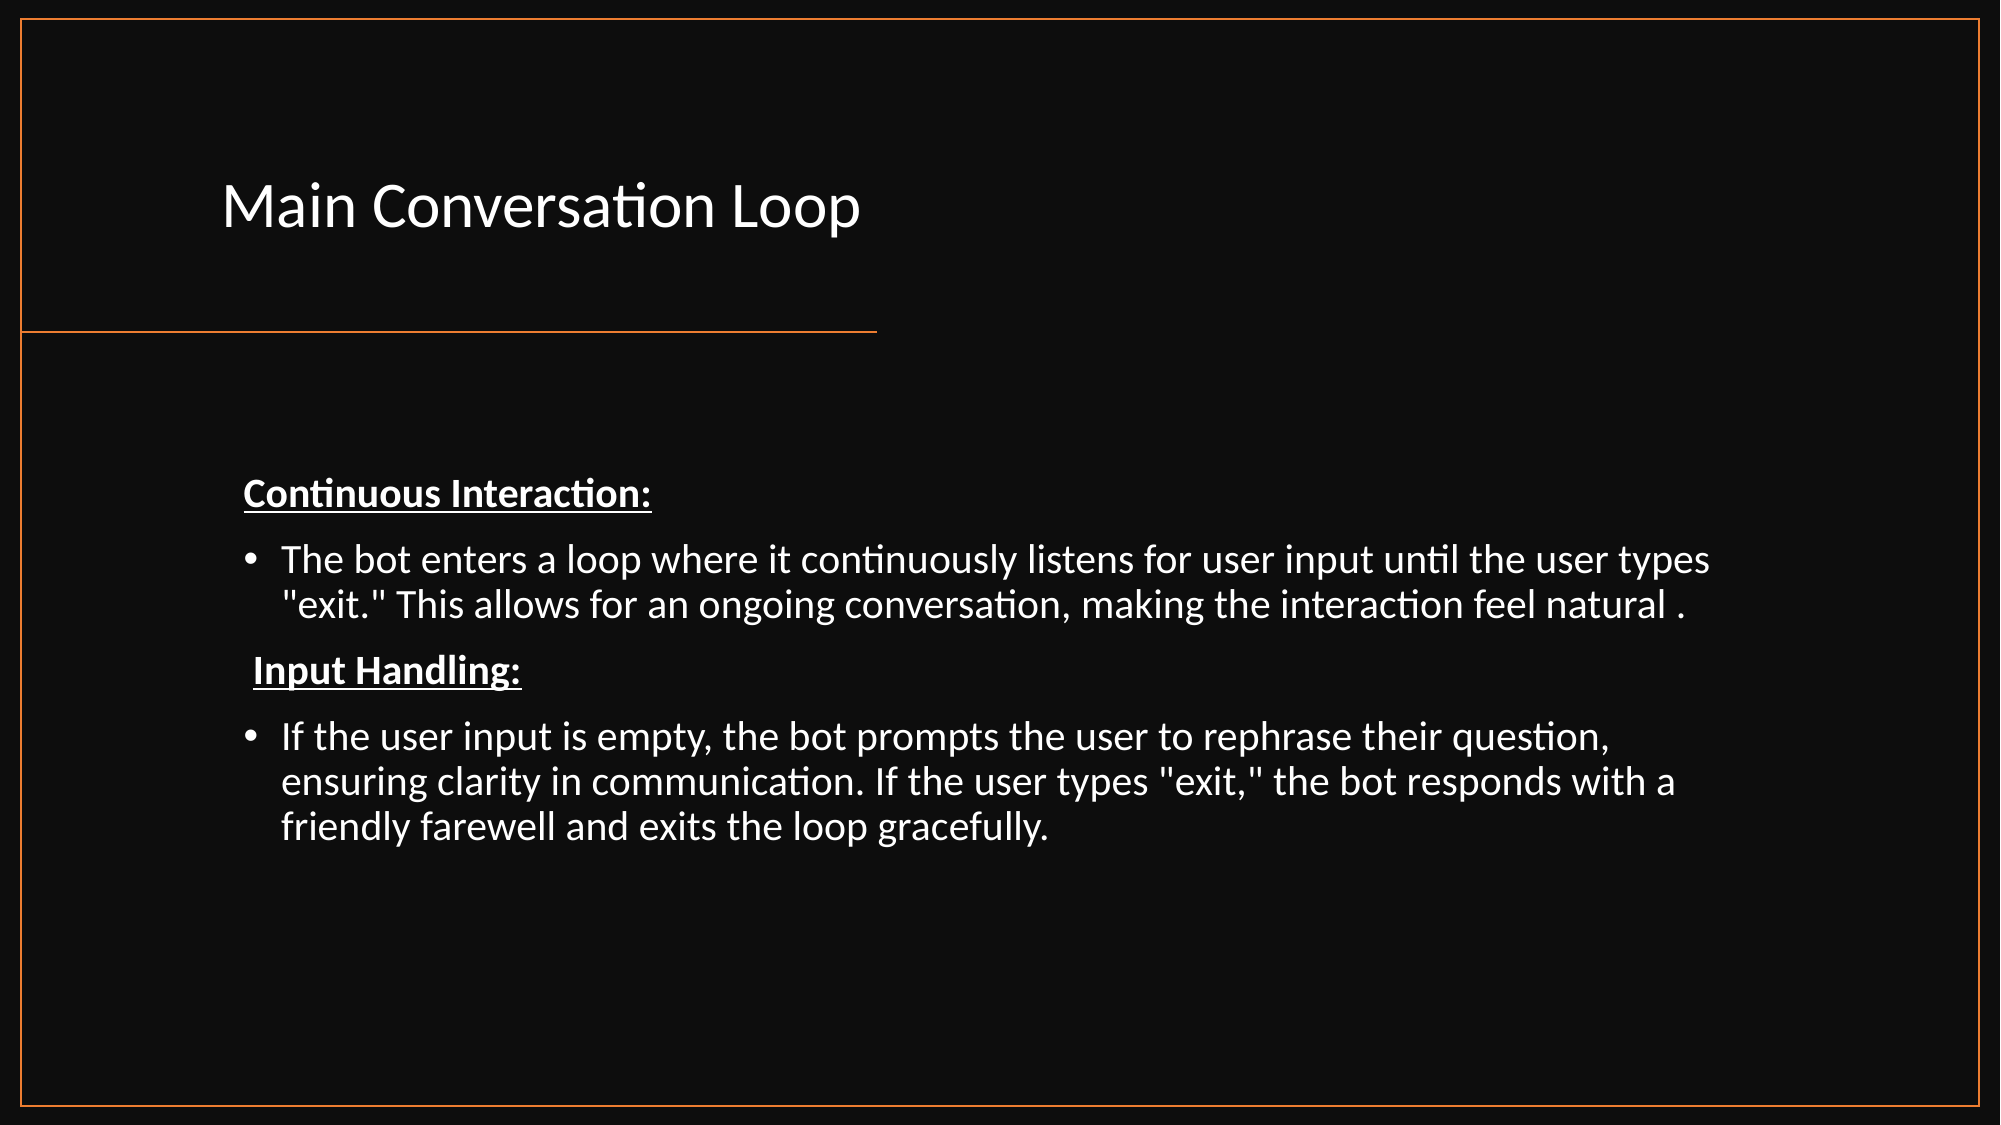

# Main Conversation Loop

Continuous Interaction:
The bot enters a loop where it continuously listens for user input until the user types "exit." This allows for an ongoing conversation, making the interaction feel natural .
 Input Handling:
If the user input is empty, the bot prompts the user to rephrase their question, ensuring clarity in communication. If the user types "exit," the bot responds with a friendly farewell and exits the loop gracefully.